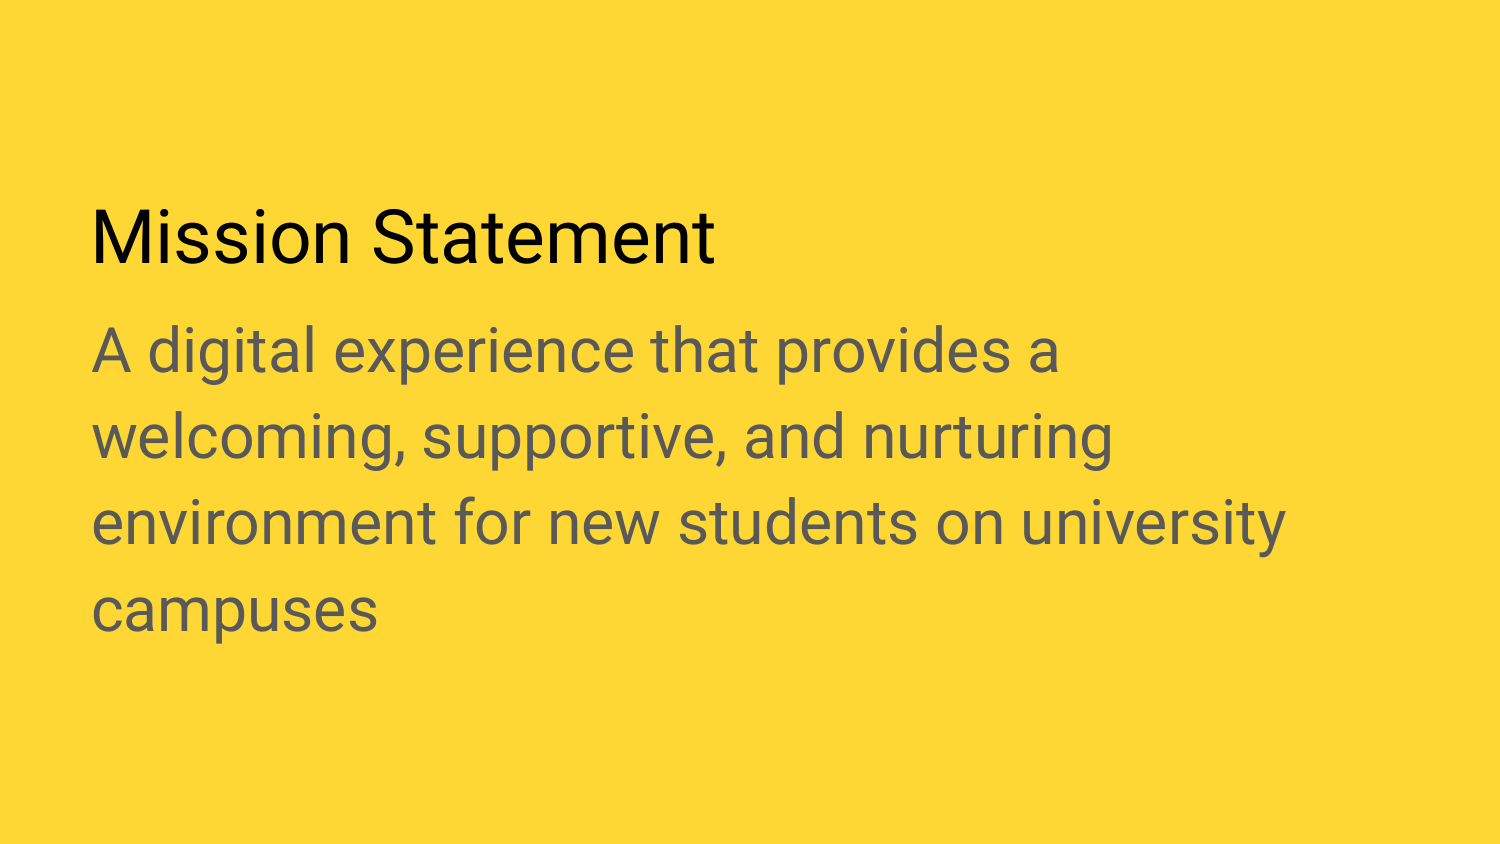

# Mission Statement
A digital experience that provides a welcoming, supportive, and nurturing environment for new students on university campuses